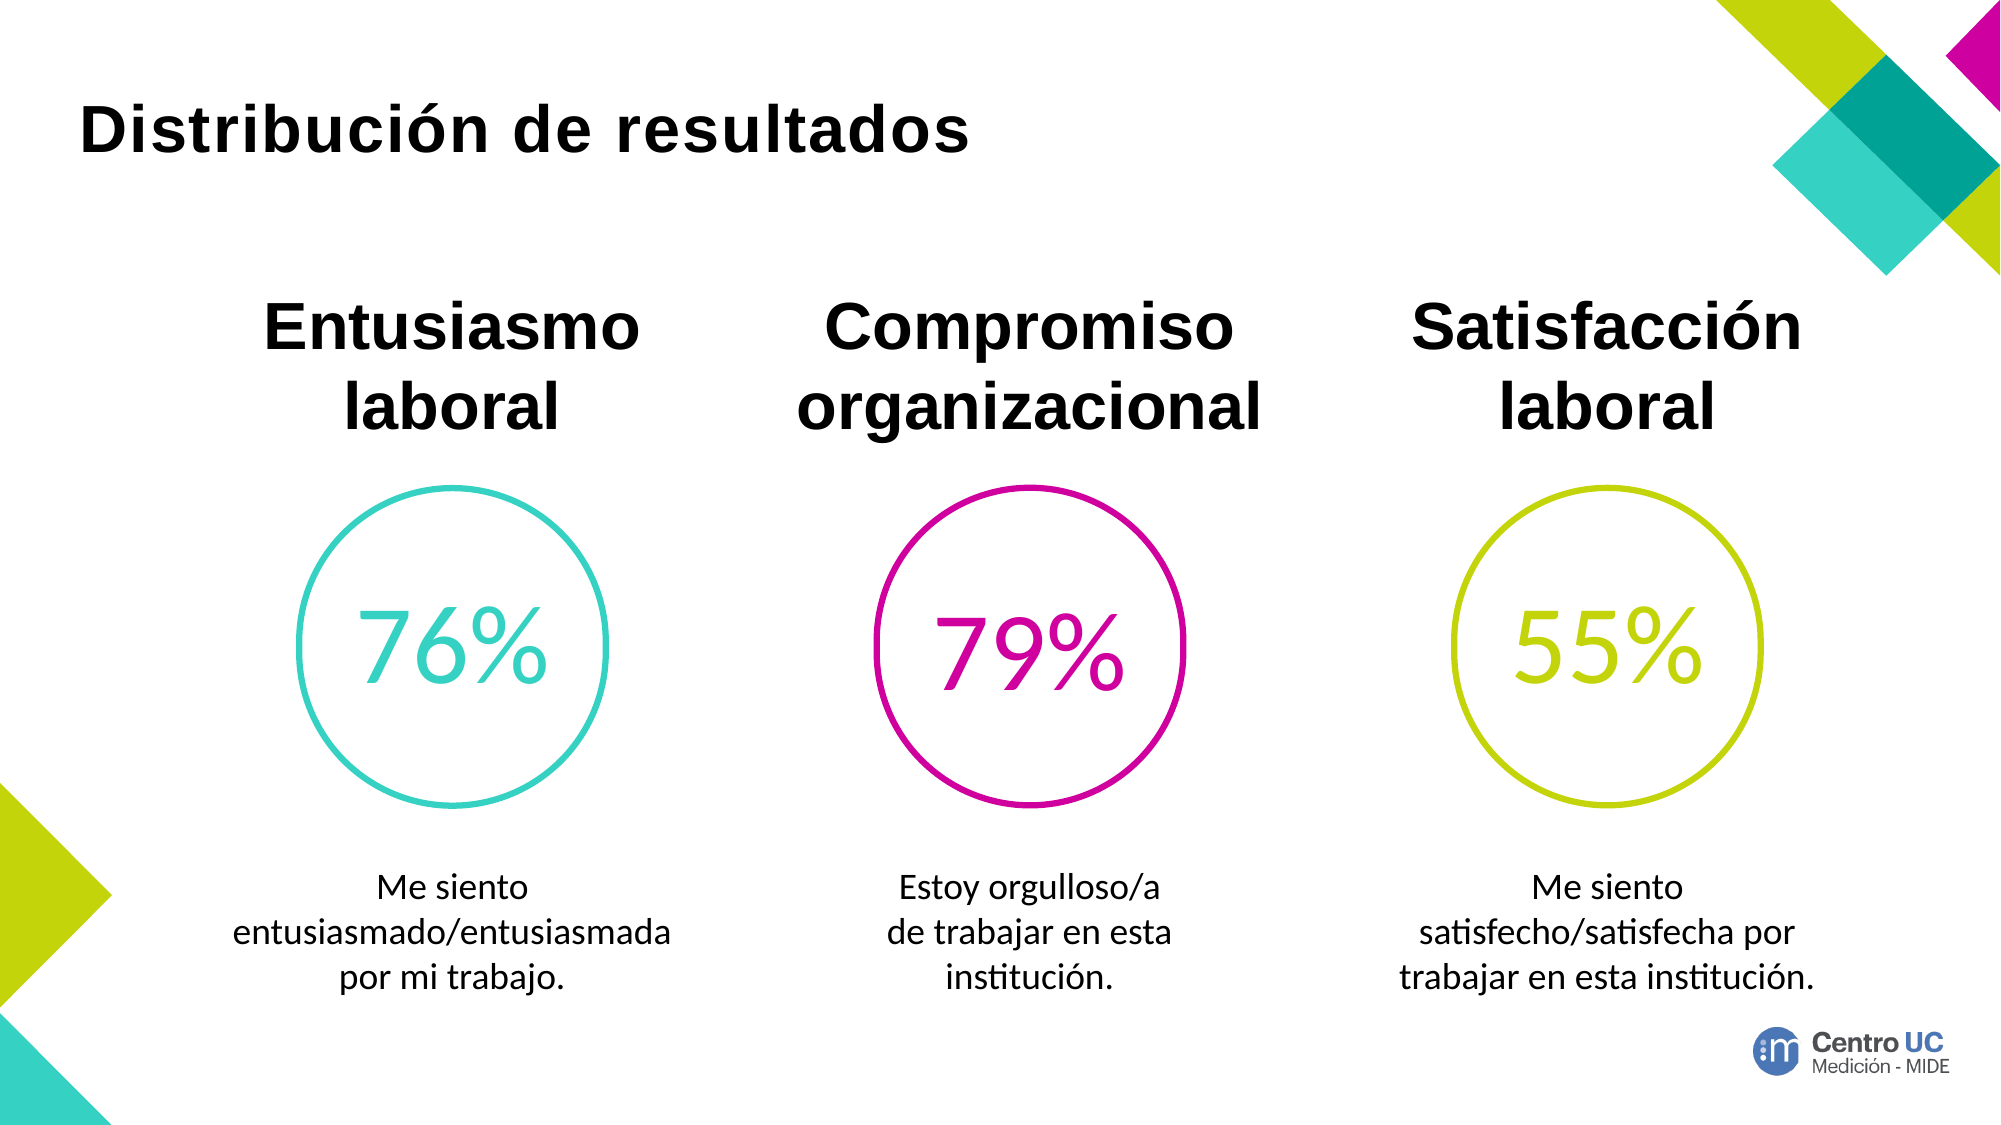

# Distribución de resultados

76%
55%
79%